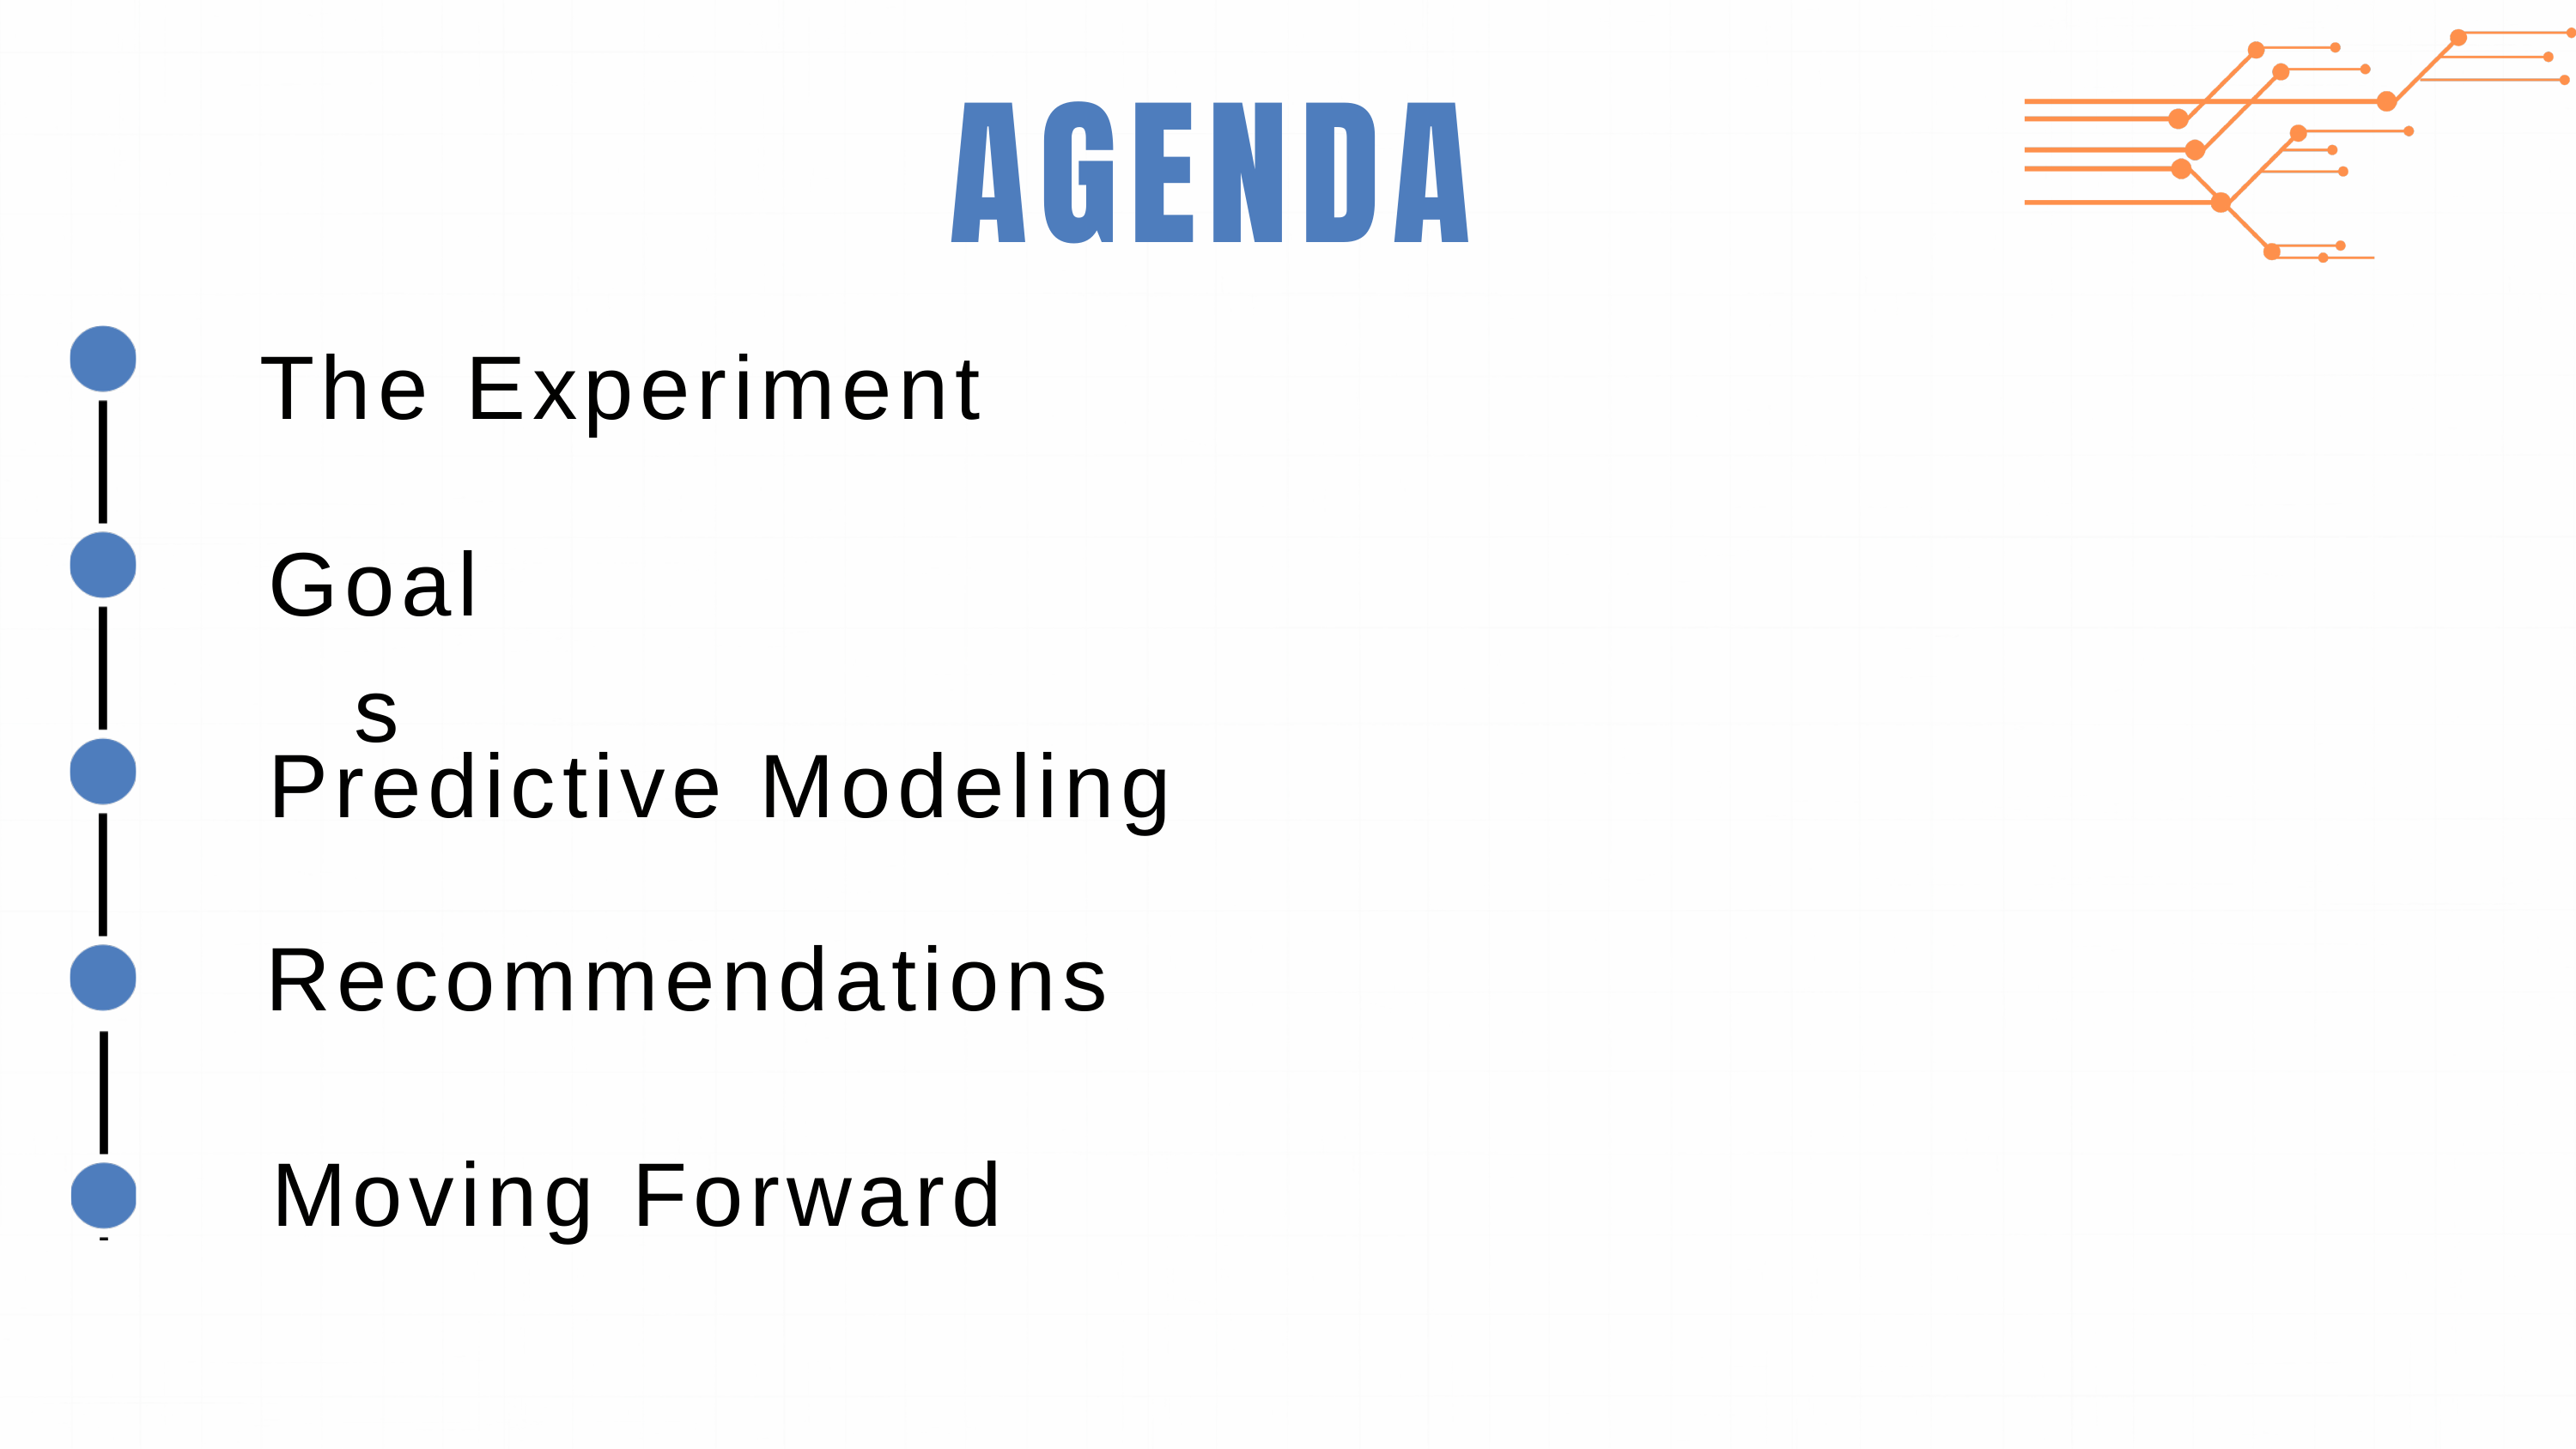

AGENDA
The Experiment

Goals
Predictive Modeling
Recommendations

Moving Forward